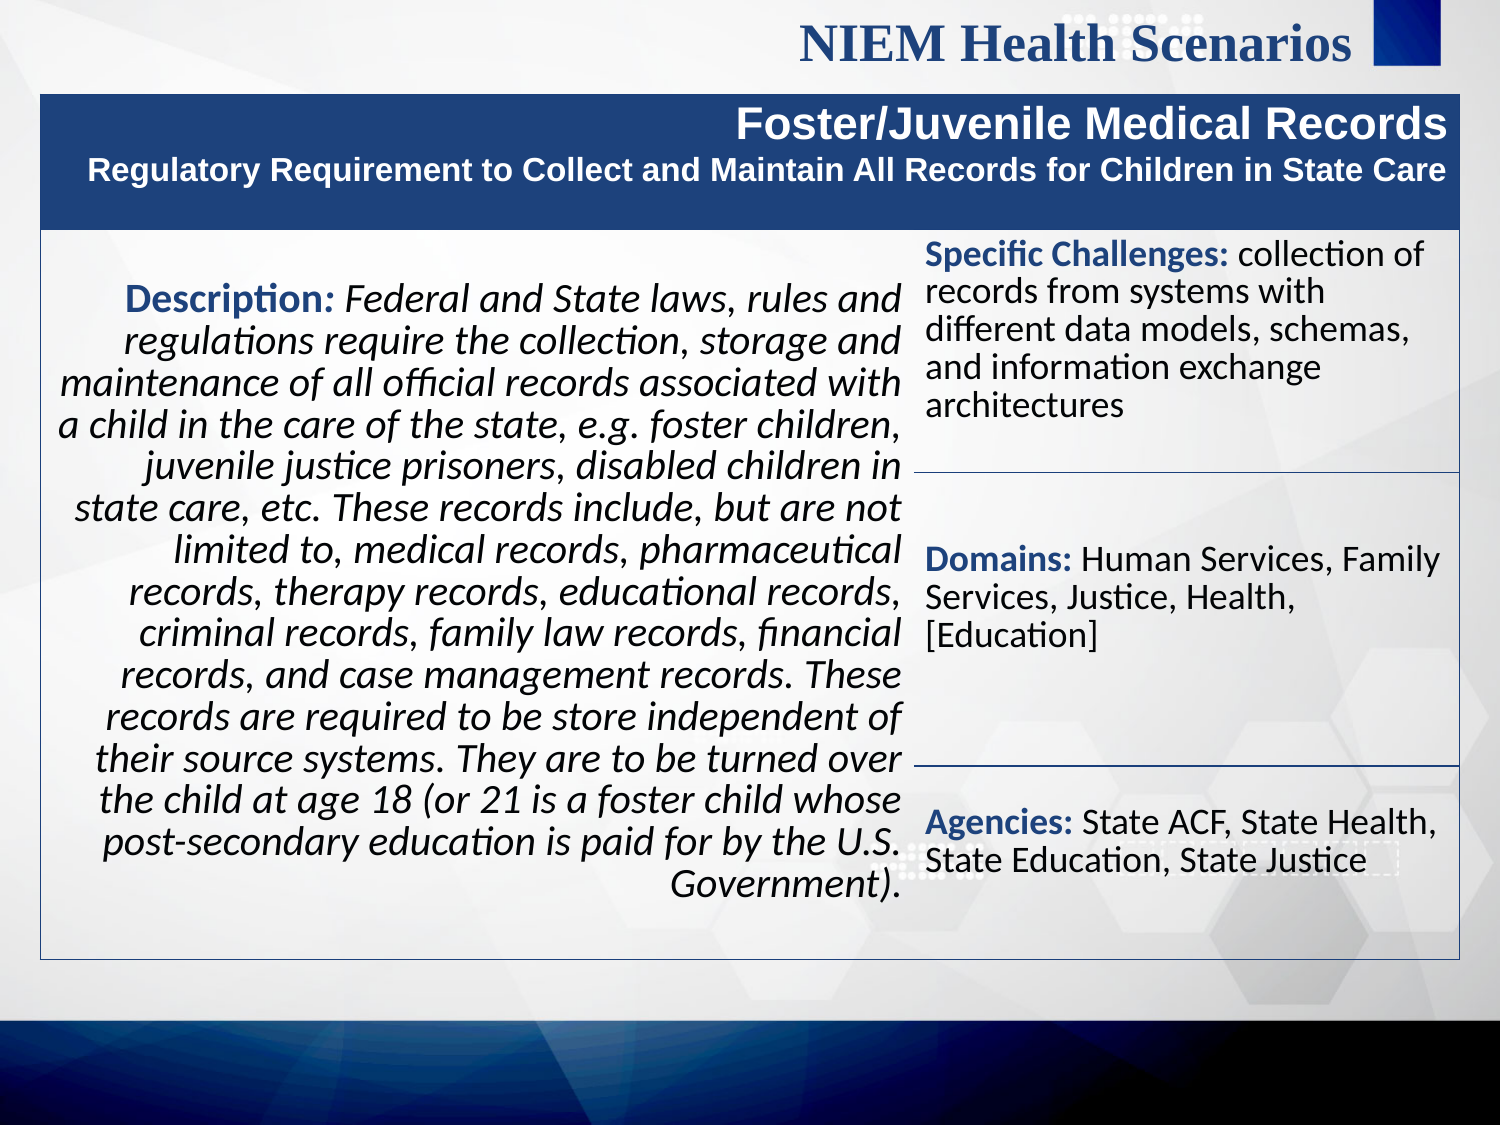

NIEM Health Scenarios
| Foster/Juvenile Medical Records Regulatory Requirement to Collect and Maintain All Records for Children in State Care |  |
| --- | --- |
| Description: Federal and State laws, rules and regulations require the collection, storage and maintenance of all official records associated with a child in the care of the state, e.g. foster children, juvenile justice prisoners, disabled children in state care, etc. These records include, but are not limited to, medical records, pharmaceutical records, therapy records, educational records, criminal records, family law records, financial records, and case management records. These records are required to be store independent of their source systems. They are to be turned over the child at age 18 (or 21 is a foster child whose post-secondary education is paid for by the U.S. Government). | Specific Challenges: collection of records from systems with different data models, schemas, and information exchange architectures |
|  | Domains: Human Services, Family Services, Justice, Health, [Education] |
|  | Agencies: State ACF, State Health, State Education, State Justice |